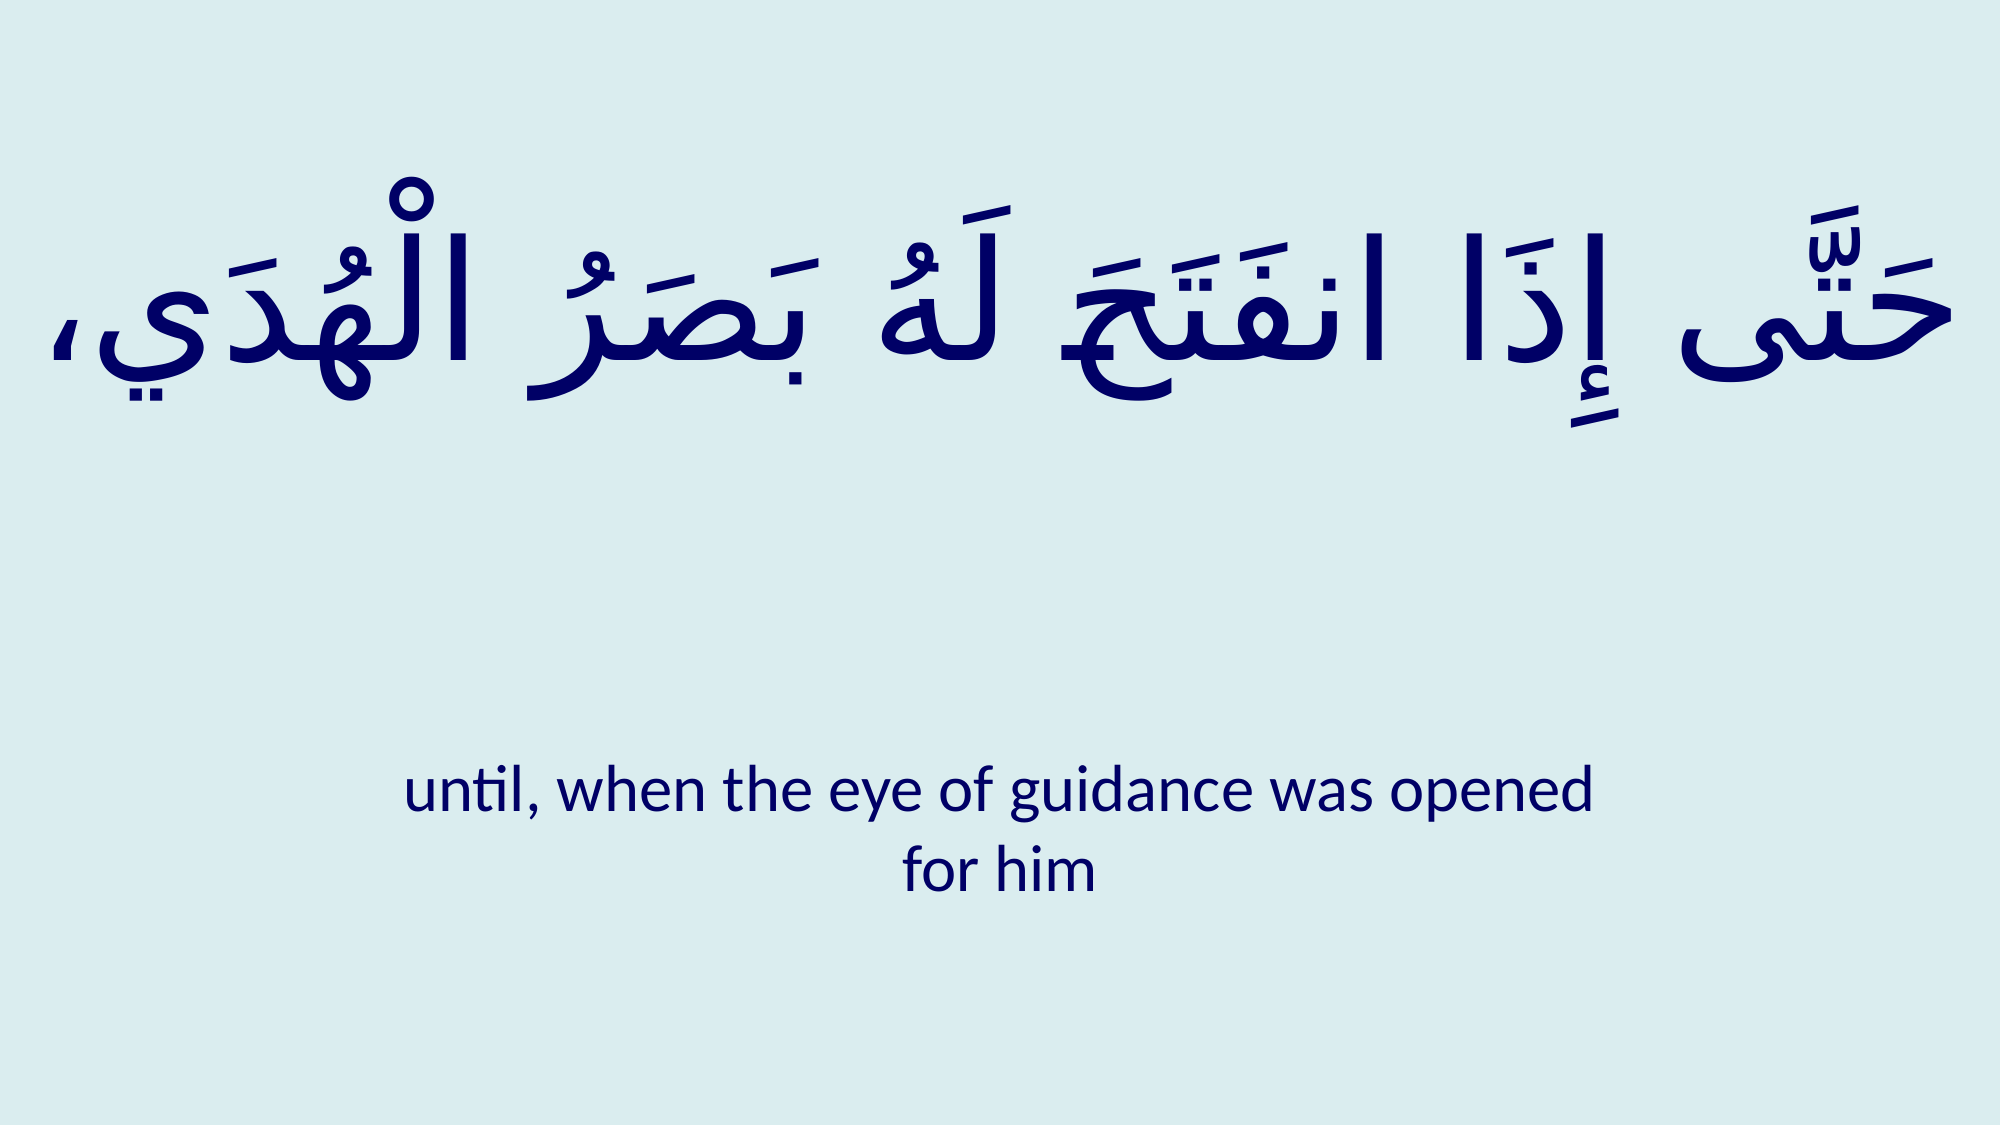

# حَتَّى إِذَا انفَتَحَ لَهُ بَصَرُ الْهُدَي،
until, when the eye of guidance was opened for him